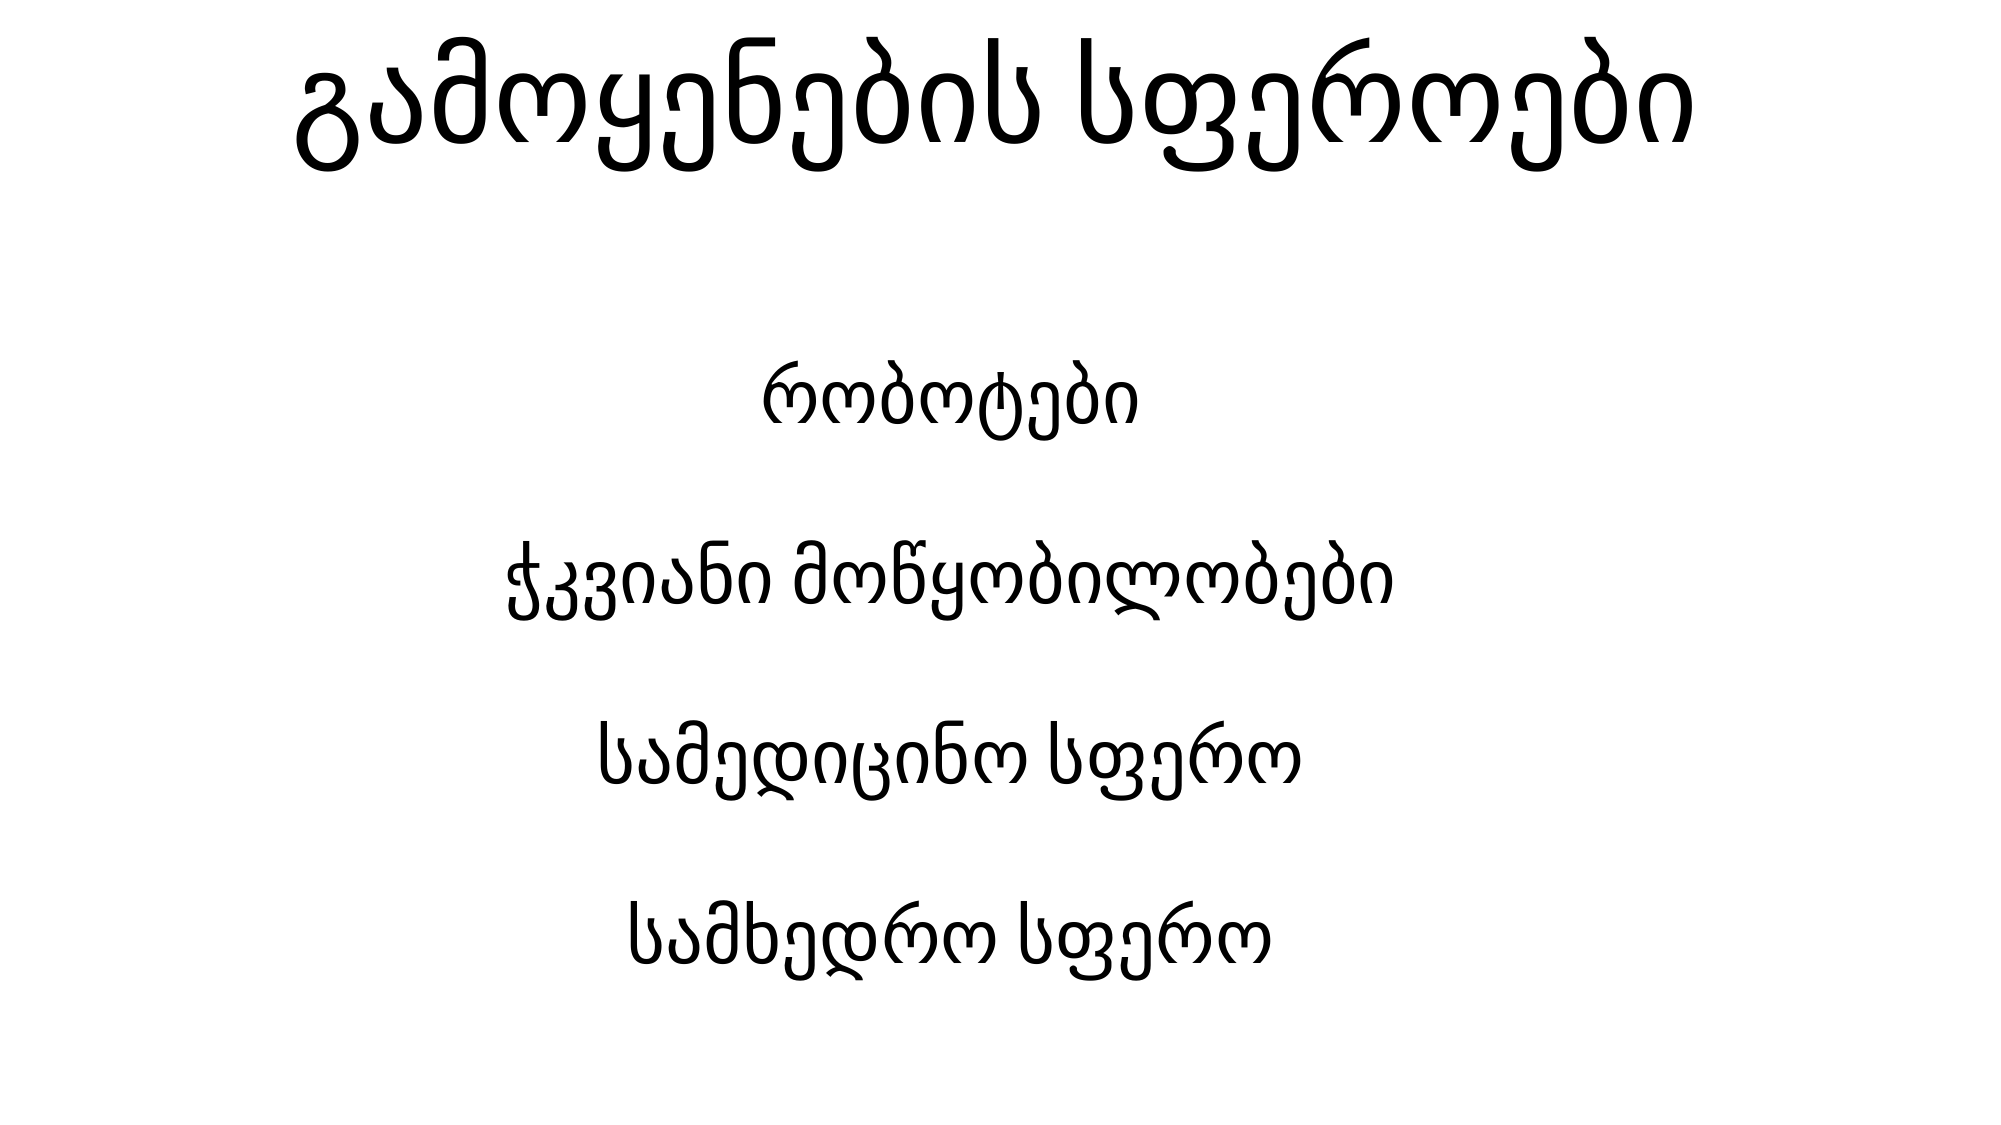

# გამოყენების სფეროები
რობოტები
ჭკვიანი მოწყობილობები
სამედიცინო სფერო

სამხედრო სფერო